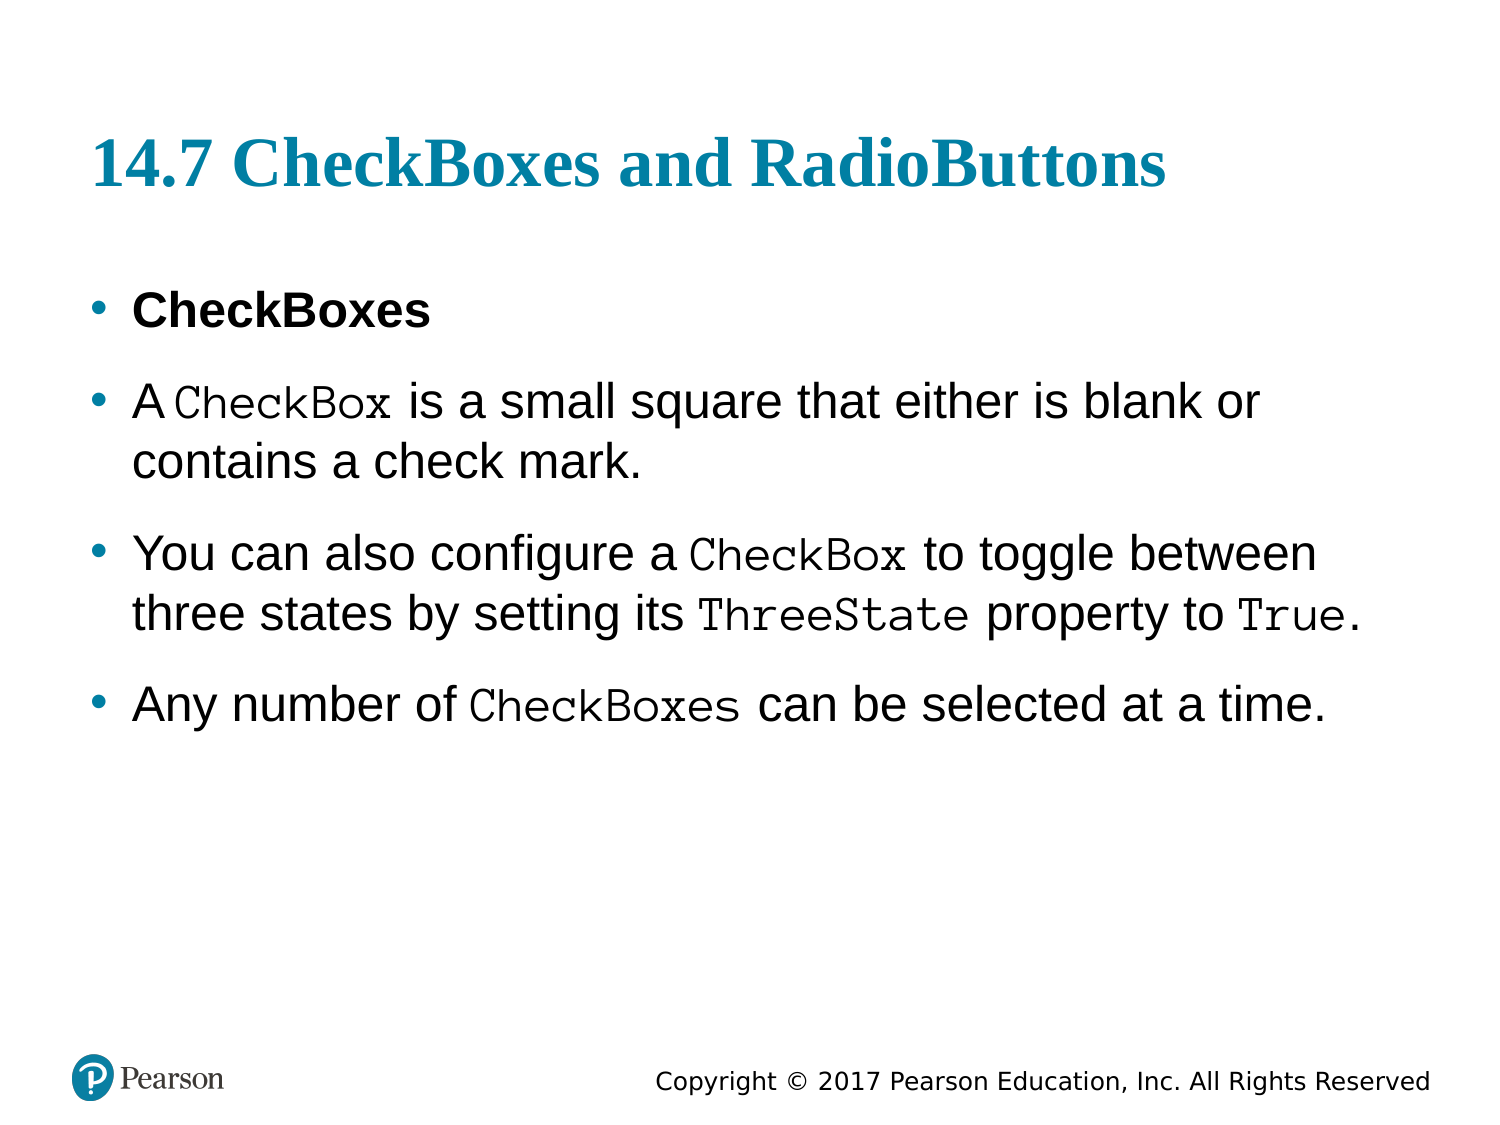

# 14.7 CheckBoxes and RadioButtons
CheckBoxes
A CheckBox is a small square that either is blank or contains a check mark.
You can also configure a CheckBox to toggle between three states by setting its Three­State property to True.
Any number of CheckBoxes can be selected at a time.